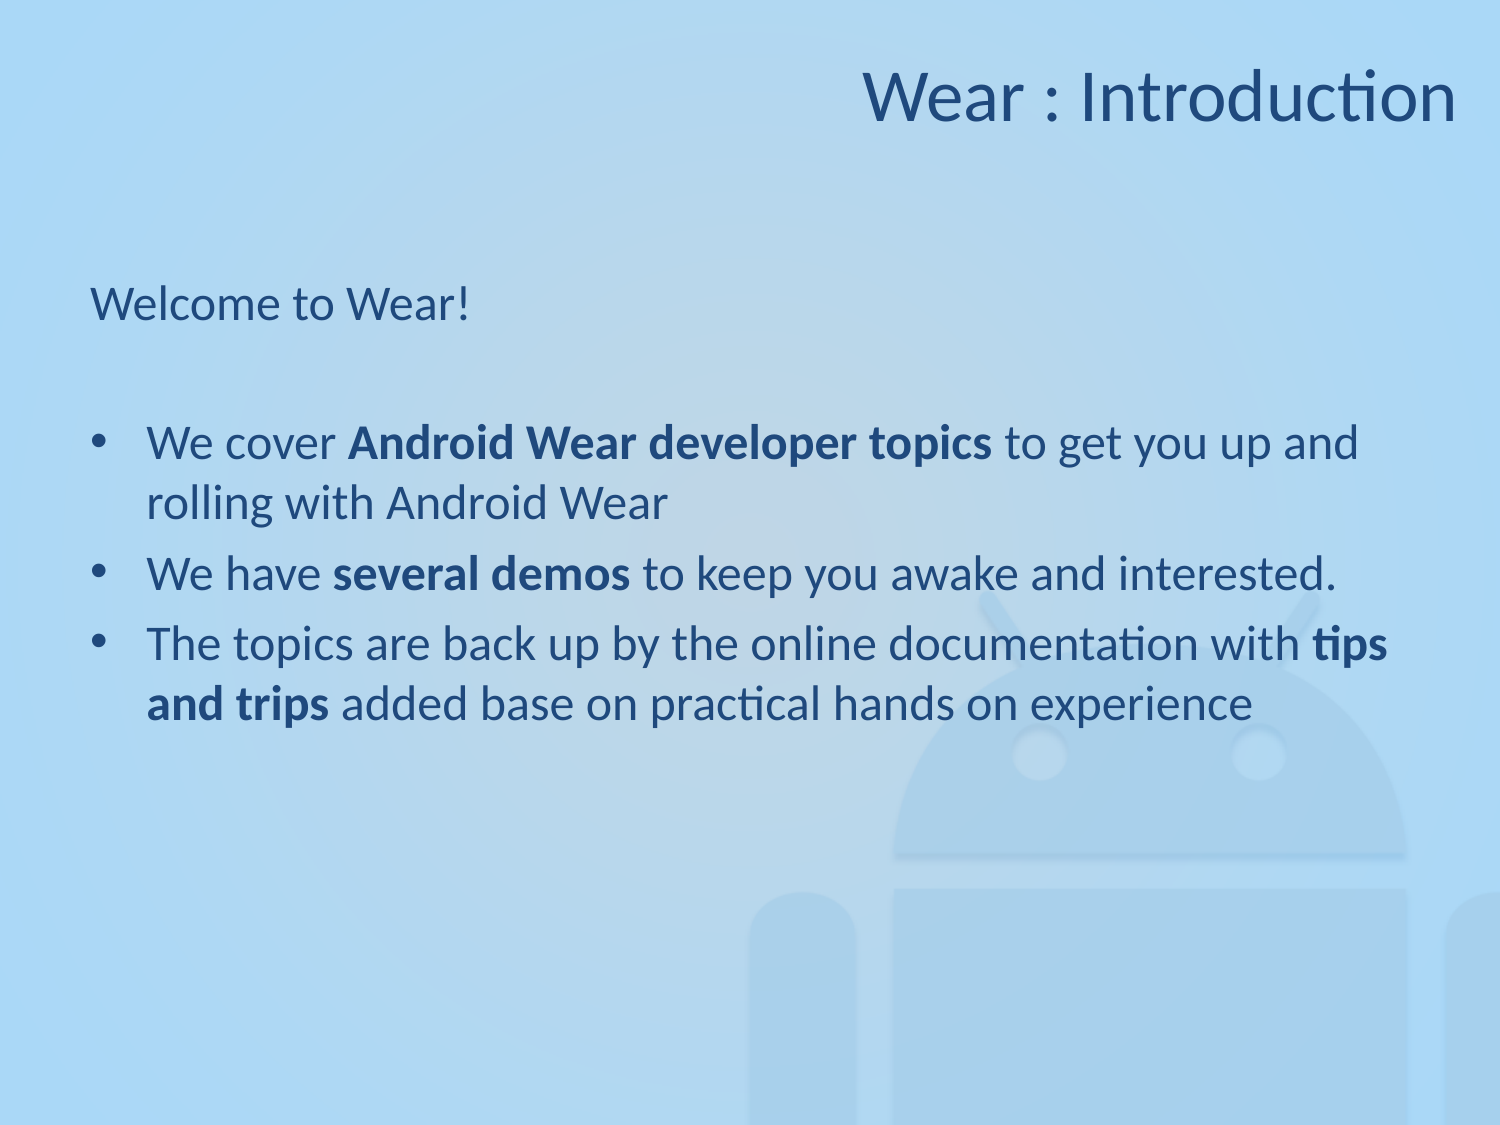

Wear : Introduction
Welcome to Wear!

We cover Android Wear developer topics to get you up and rolling with Android Wear
We have several demos to keep you awake and interested.
The topics are back up by the online documentation with tips and trips added base on practical hands on experience